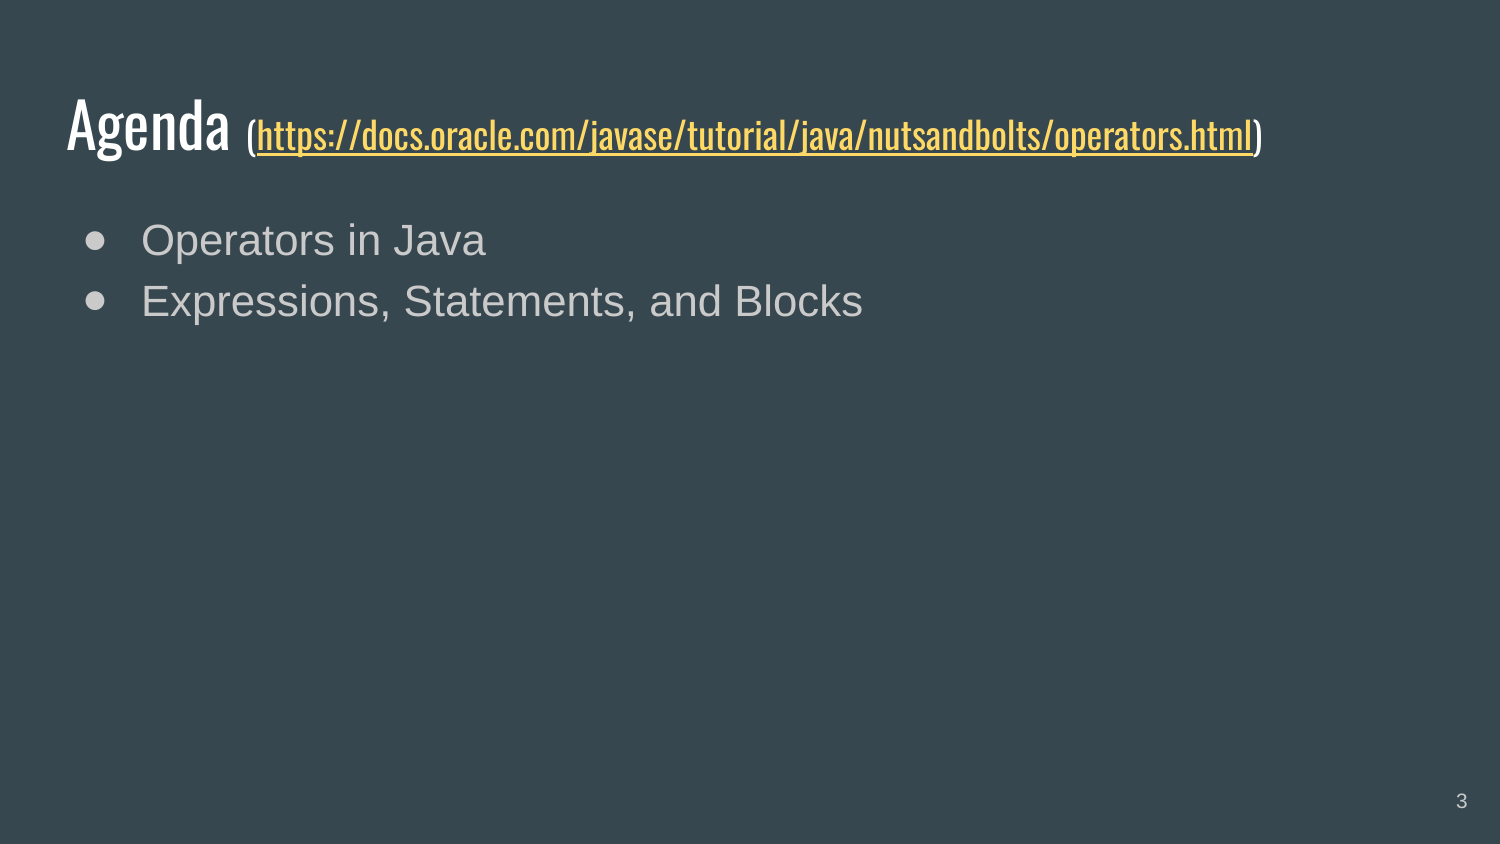

# Agenda (https://docs.oracle.com/javase/tutorial/java/nutsandbolts/operators.html)
Operators in Java
Expressions, Statements, and Blocks
3